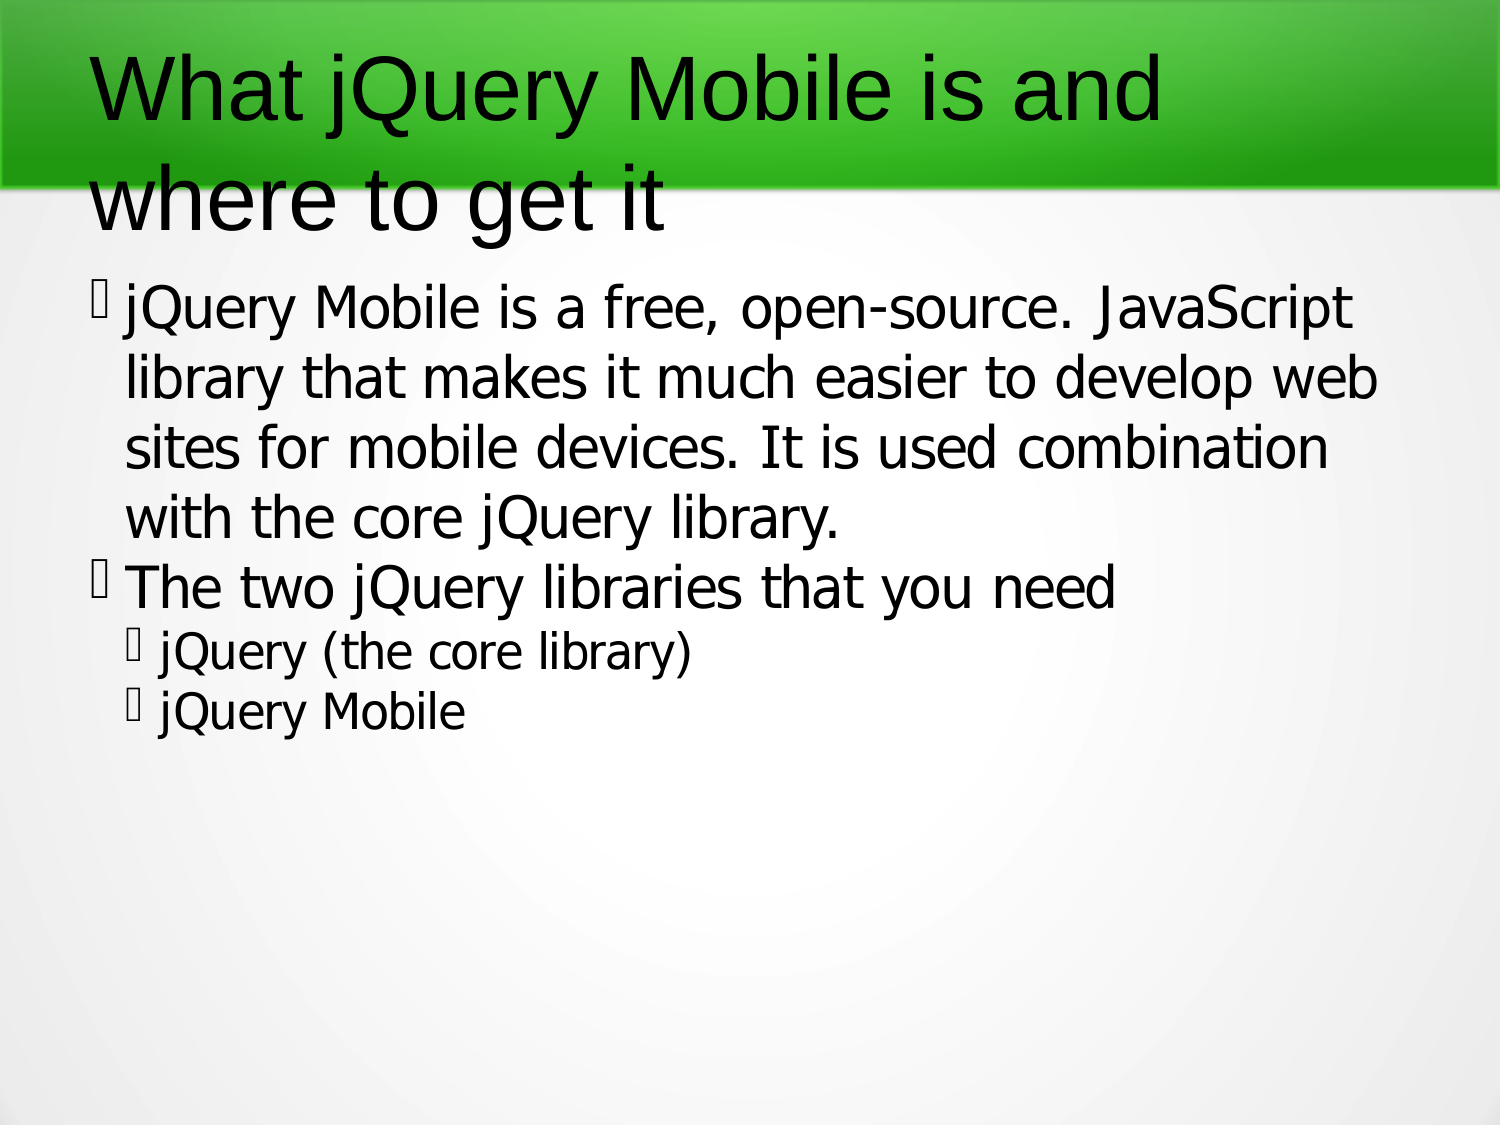

What jQuery Mobile is and where to get it
jQuery Mobile is a free, open-source. JavaScript library that makes it much easier to develop web sites for mobile devices. It is used combination with the core jQuery library.
The two jQuery libraries that you need
jQuery (the core library)
jQuery Mobile